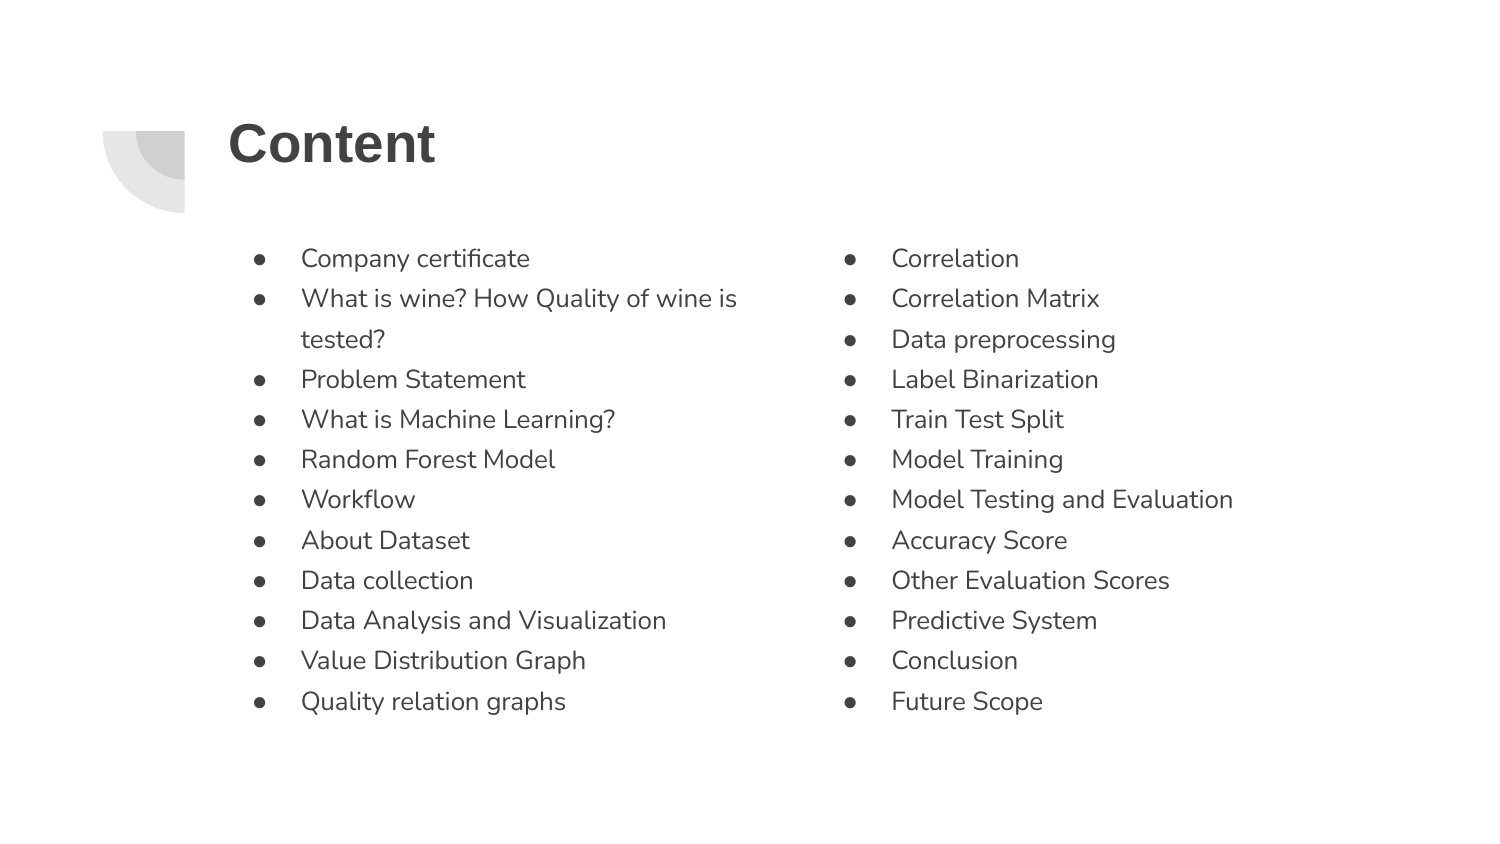

# Content
Company certificate
What is wine? How Quality of wine is tested?
Problem Statement
What is Machine Learning?
Random Forest Model
Workflow
About Dataset
Data collection
Data Analysis and Visualization
Value Distribution Graph
Quality relation graphs
Correlation
Correlation Matrix
Data preprocessing
Label Binarization
Train Test Split
Model Training
Model Testing and Evaluation
Accuracy Score
Other Evaluation Scores
Predictive System
Conclusion
Future Scope